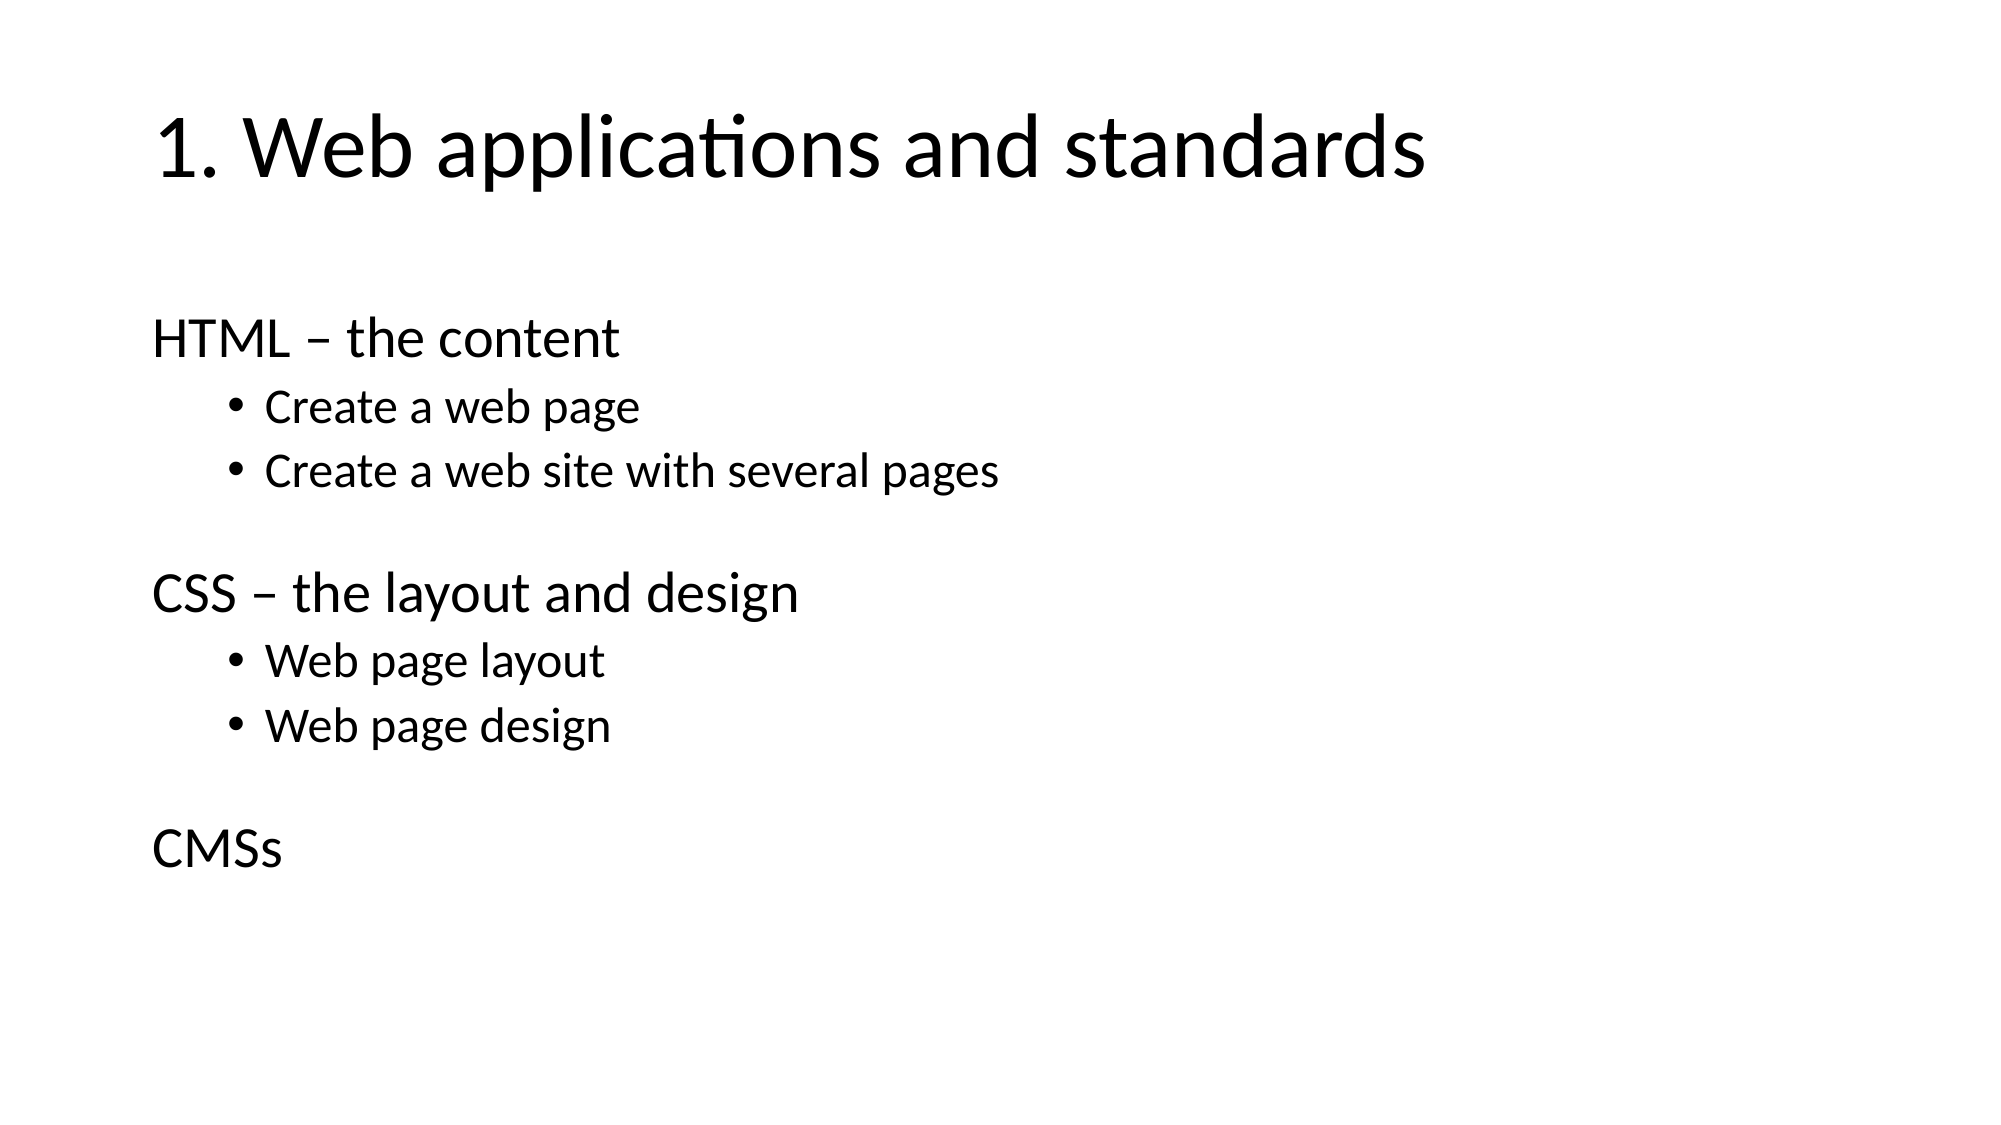

# 1. Web applications and standards
HTML – the content
Create a web page
Create a web site with several pages
CSS – the layout and design
Web page layout
Web page design
CMSs